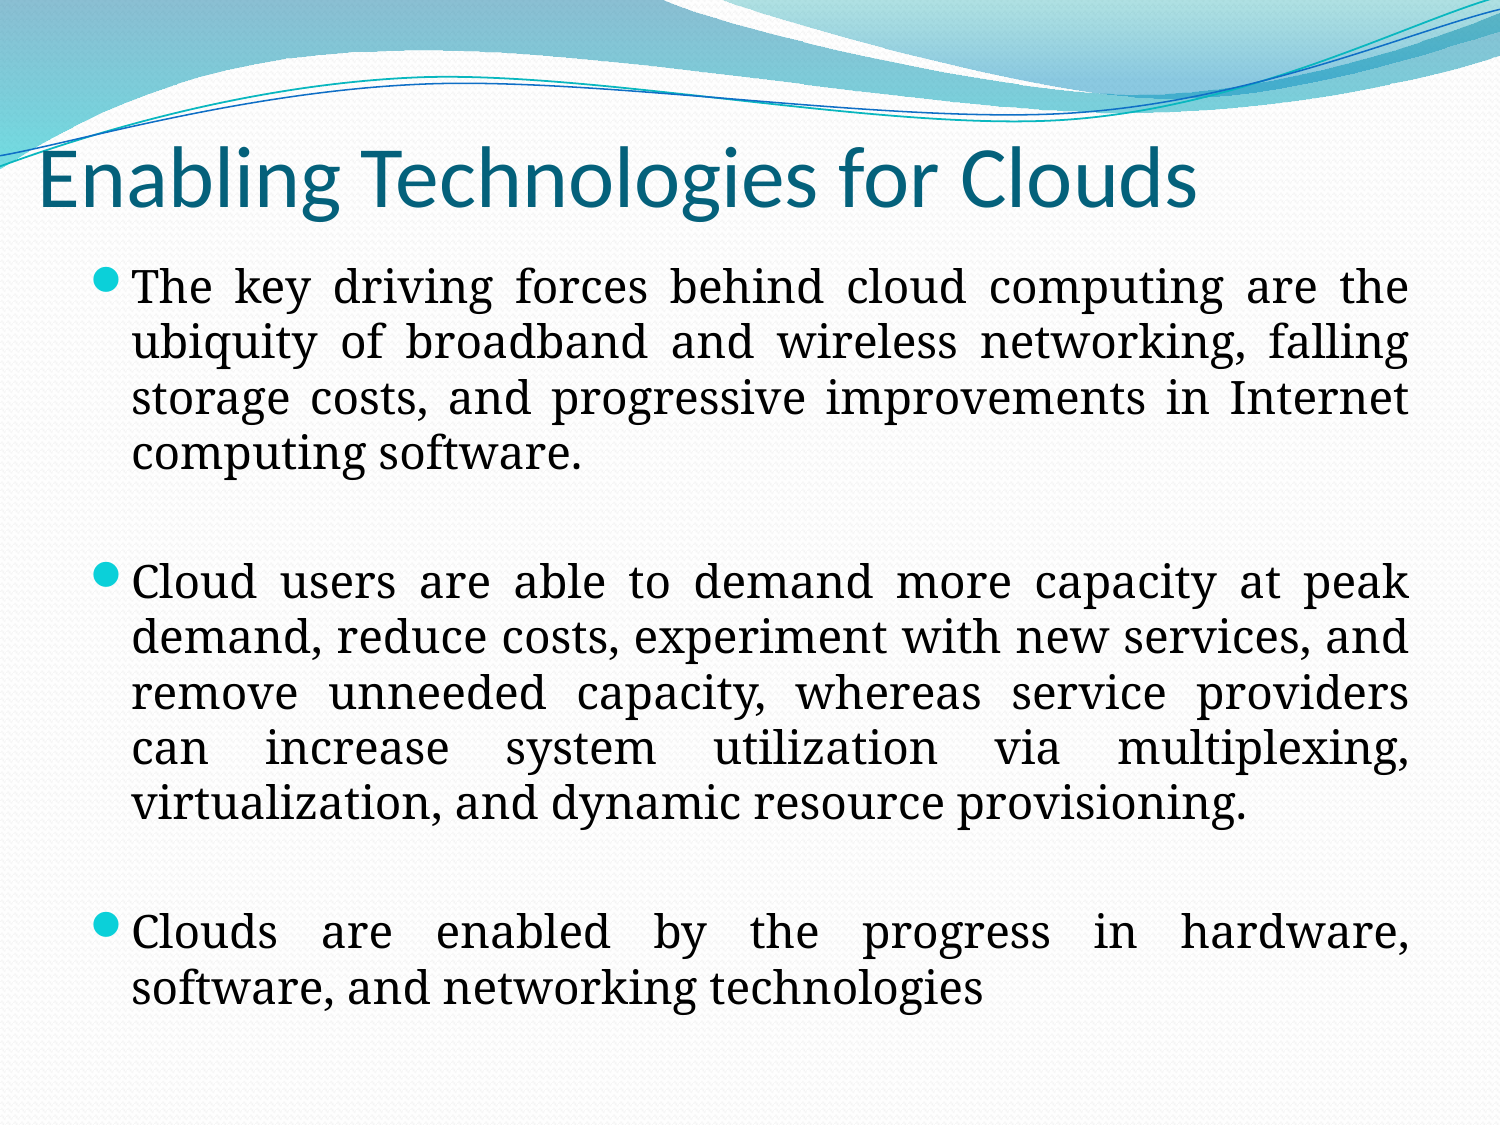

# Enabling Technologies for Clouds
The key driving forces behind cloud computing are the ubiquity of broadband and wireless networking, falling storage costs, and progressive improvements in Internet computing software.

Cloud users are able to demand more capacity at peak demand, reduce costs, experiment with new services, and remove unneeded capacity, whereas service providers can increase system utilization via multiplexing, virtualization, and dynamic resource provisioning.

Clouds are enabled by the progress in hardware, software, and networking technologies